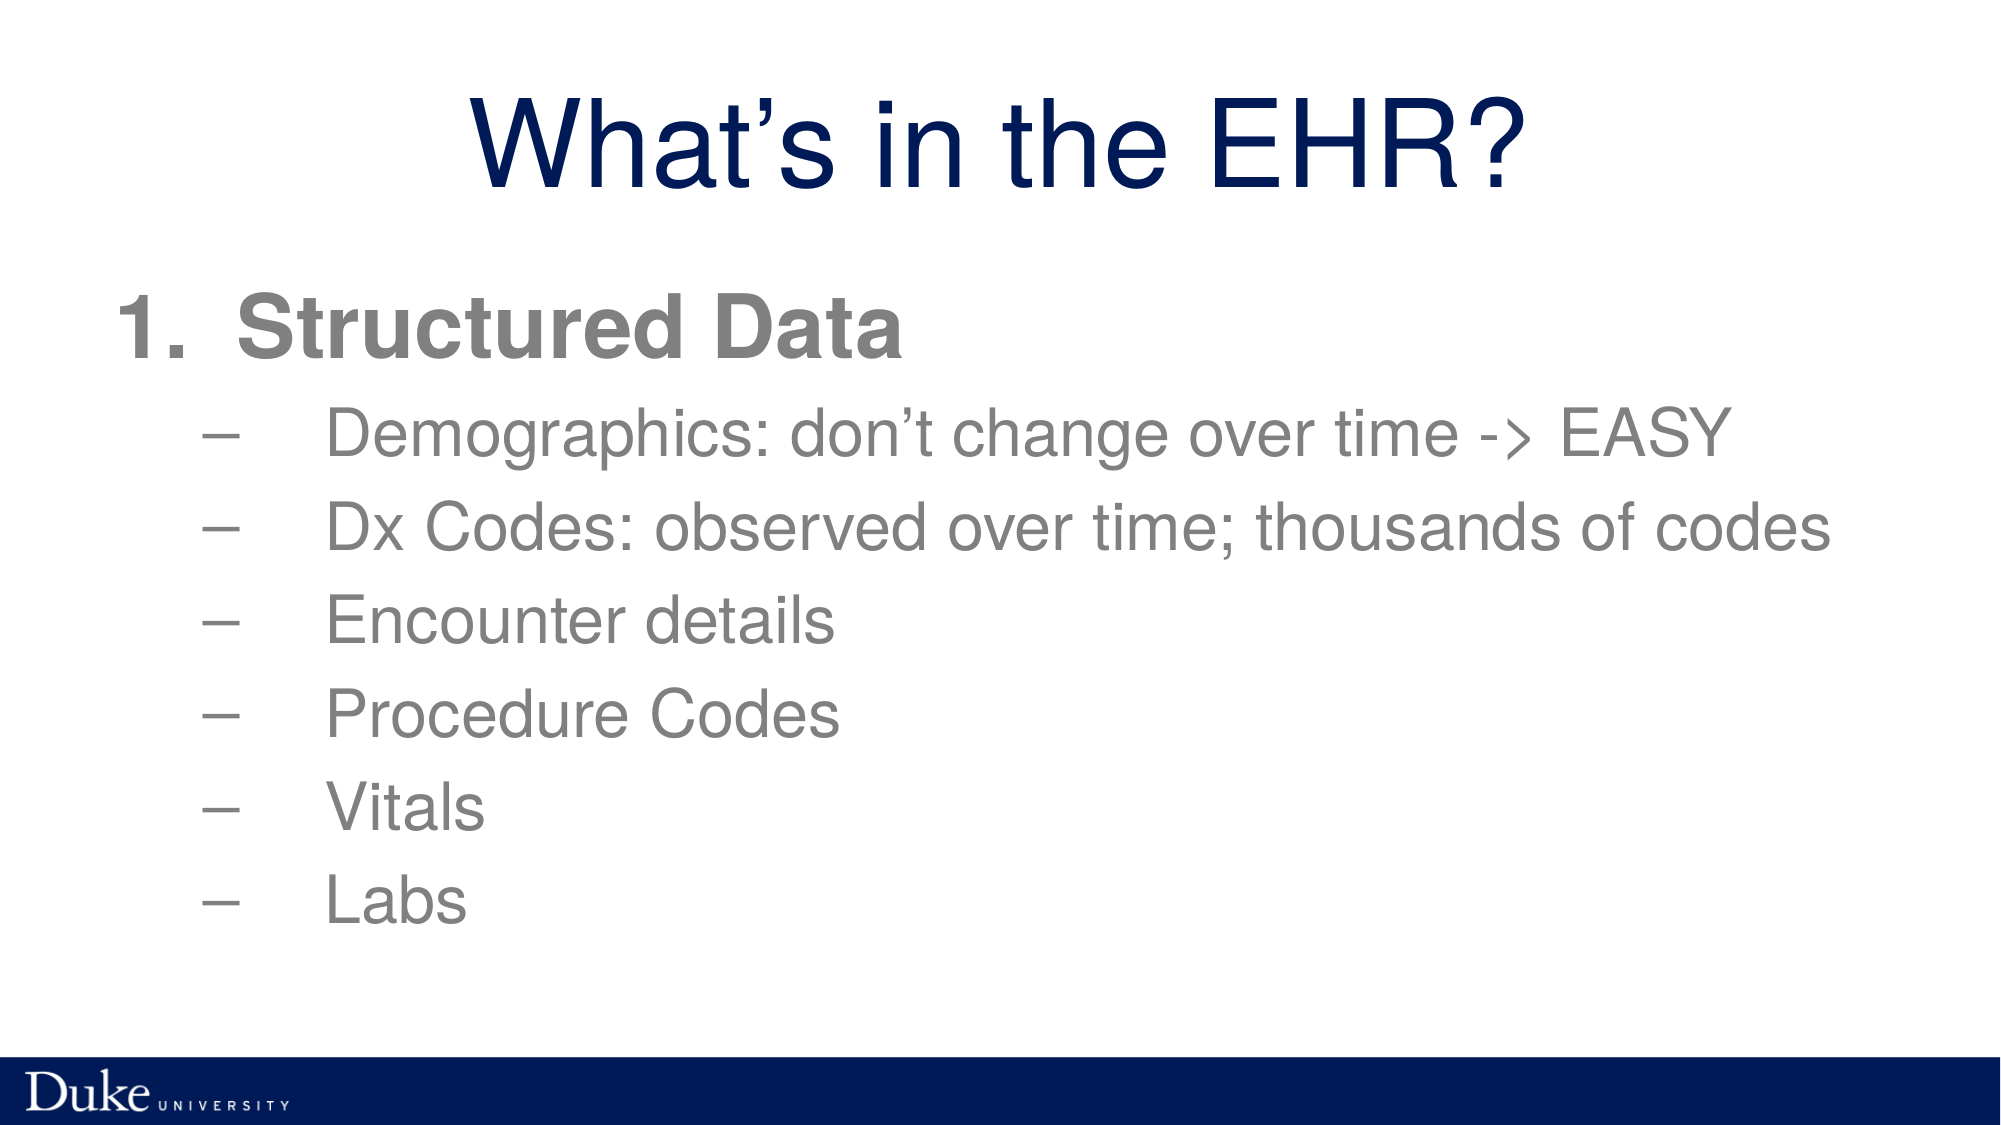

# What’s in the EHR?
Structured Data
Demographics: don’t change over time -> EASY
Dx Codes: observed over time; thousands of codes
Encounter details
Procedure Codes
Vitals
Labs